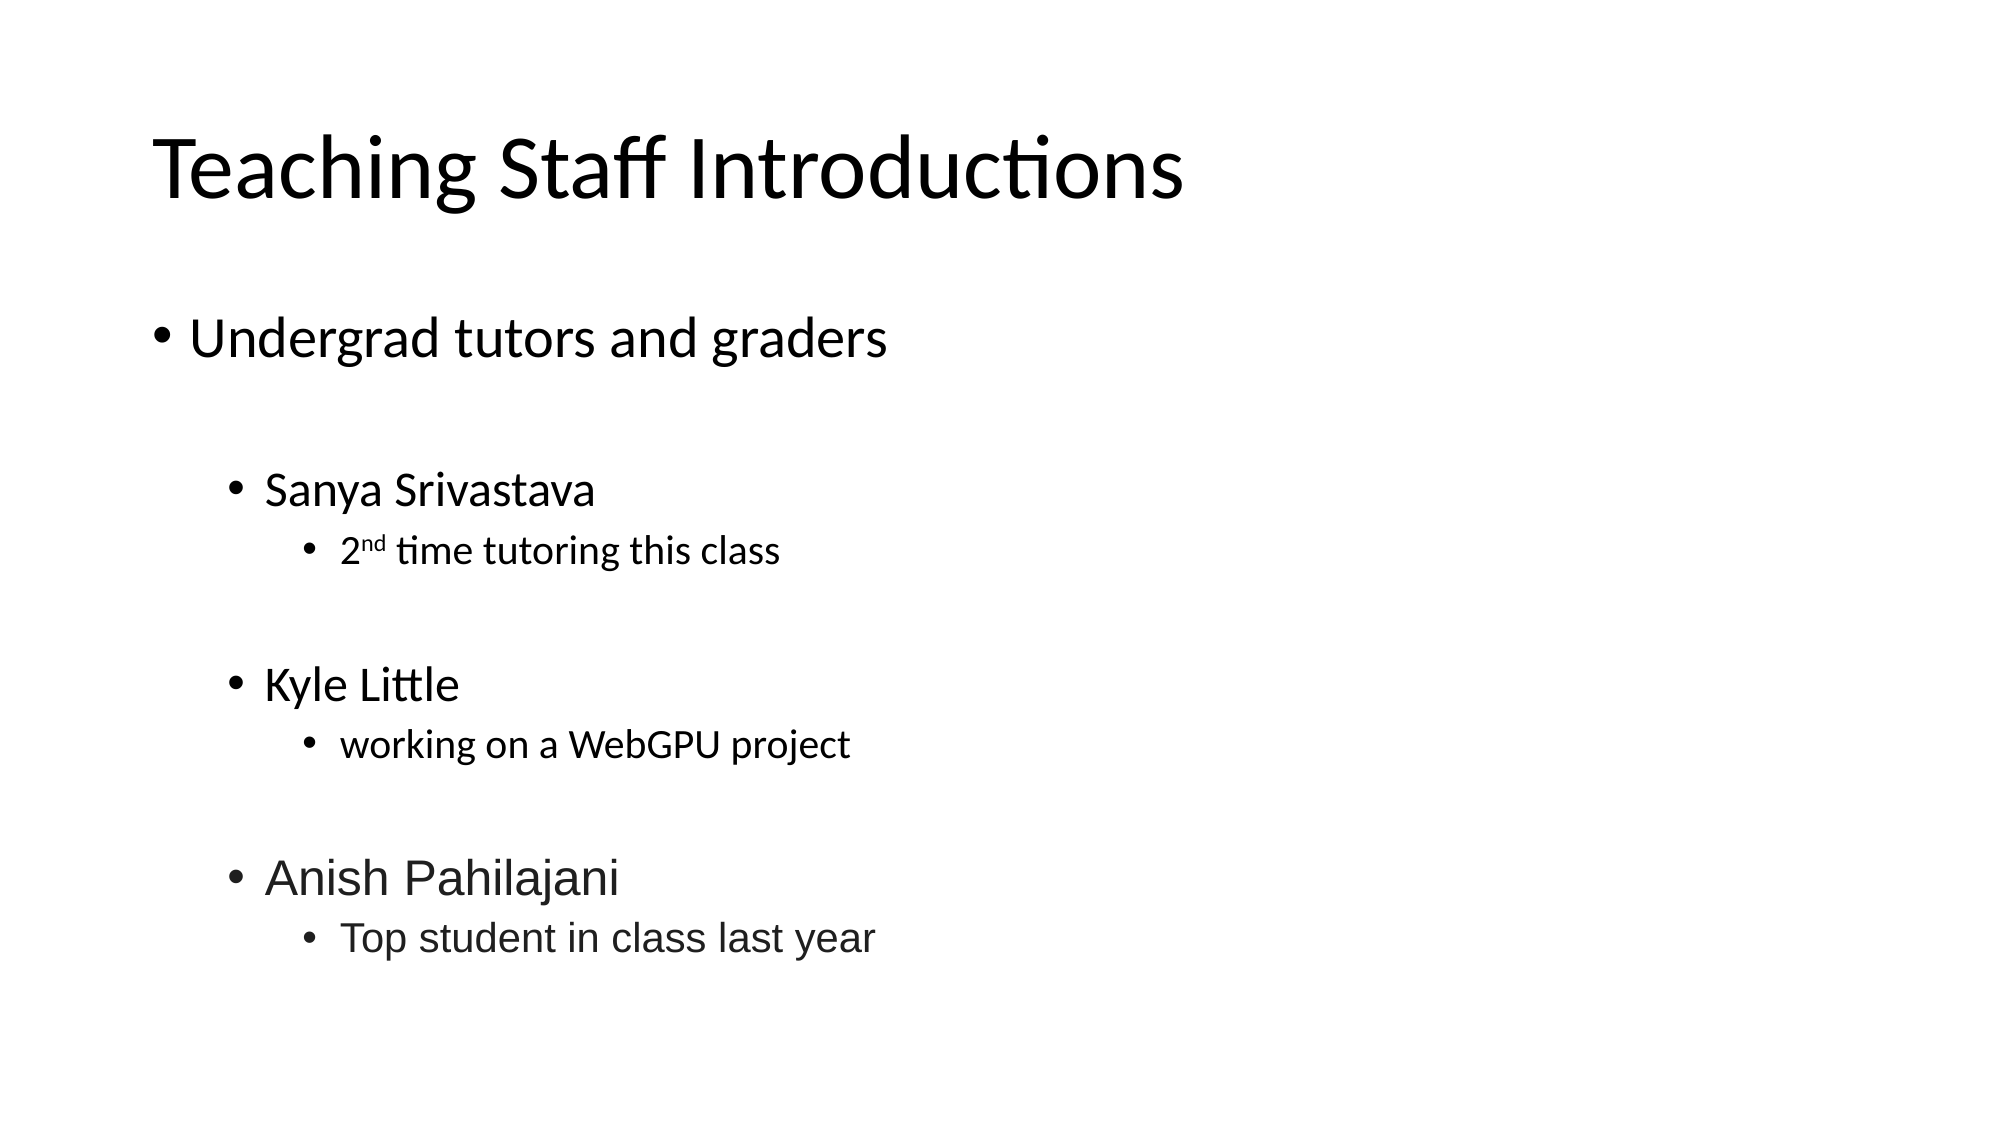

# Teaching Staff Introductions
Undergrad tutors and graders

Sanya Srivastava
2nd time tutoring this class

Kyle Little
working on a WebGPU project

Anish Pahilajani
Top student in class last year